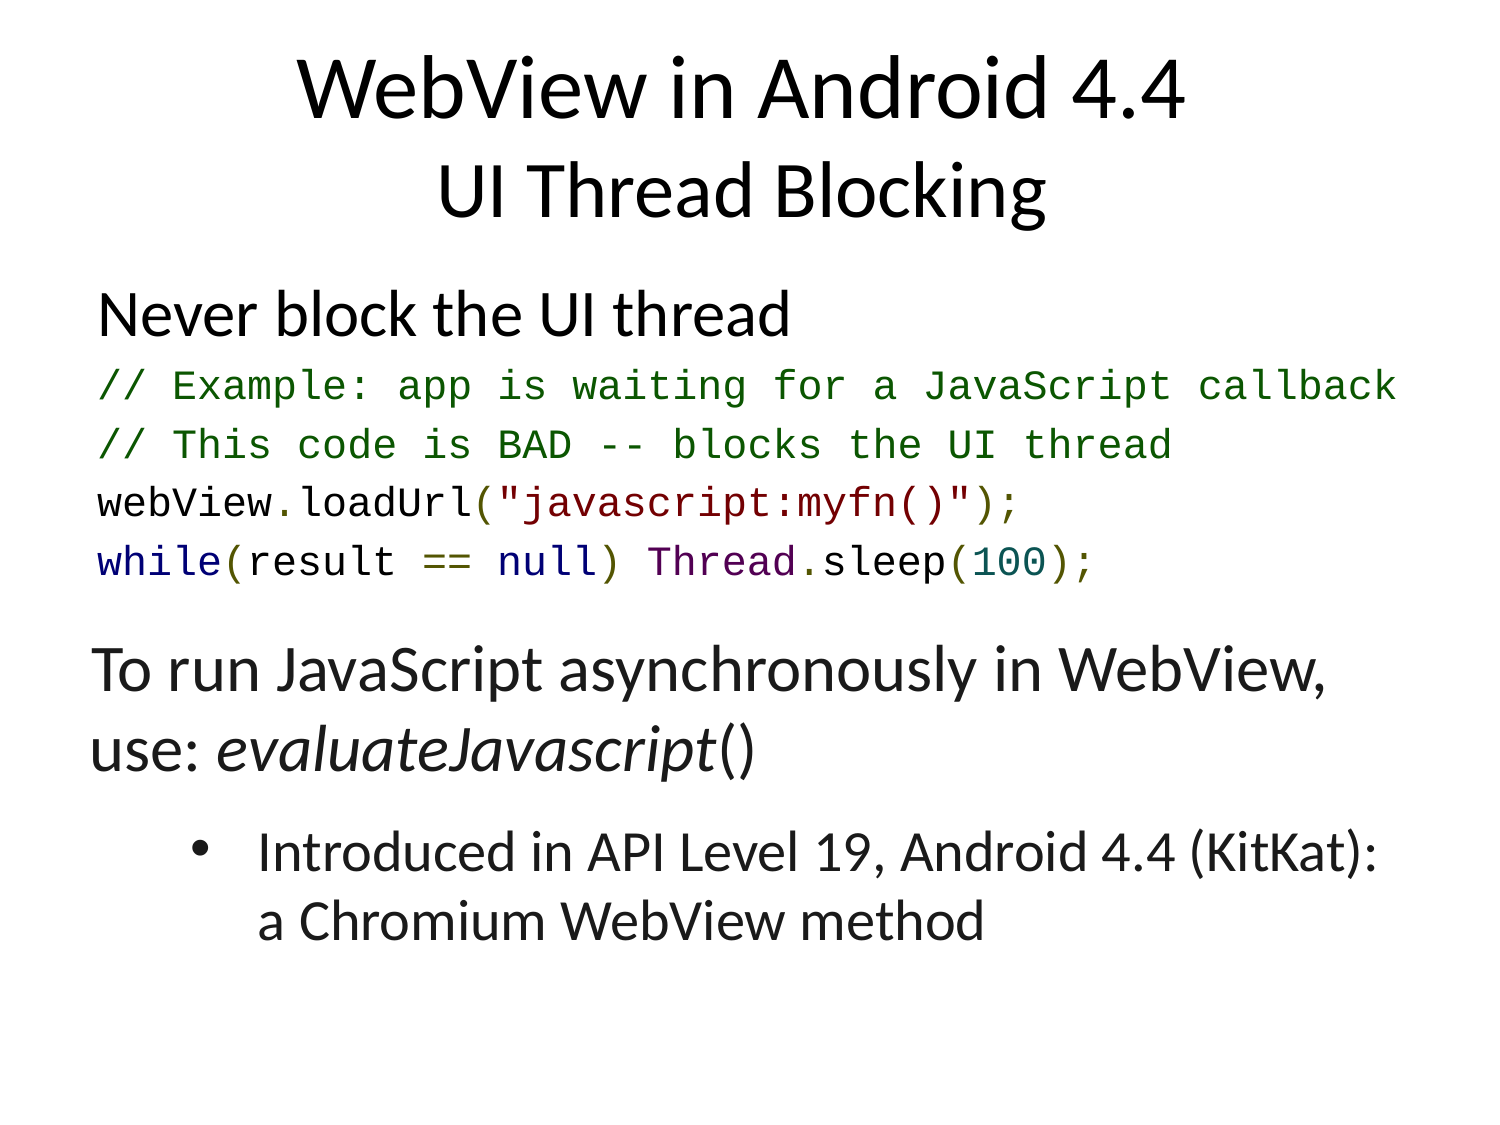

# WebView in Android 4.4 UI Thread Blocking
Never block the UI thread
// Example: app is waiting for a JavaScript callback
// This code is BAD -- blocks the UI thread
webView.loadUrl("javascript:myfn()");
while(result == null) Thread.sleep(100);

To run JavaScript asynchronously in WebView, use: evaluateJavascript()
Introduced in API Level 19, Android 4.4 (KitKat): a Chromium WebView method